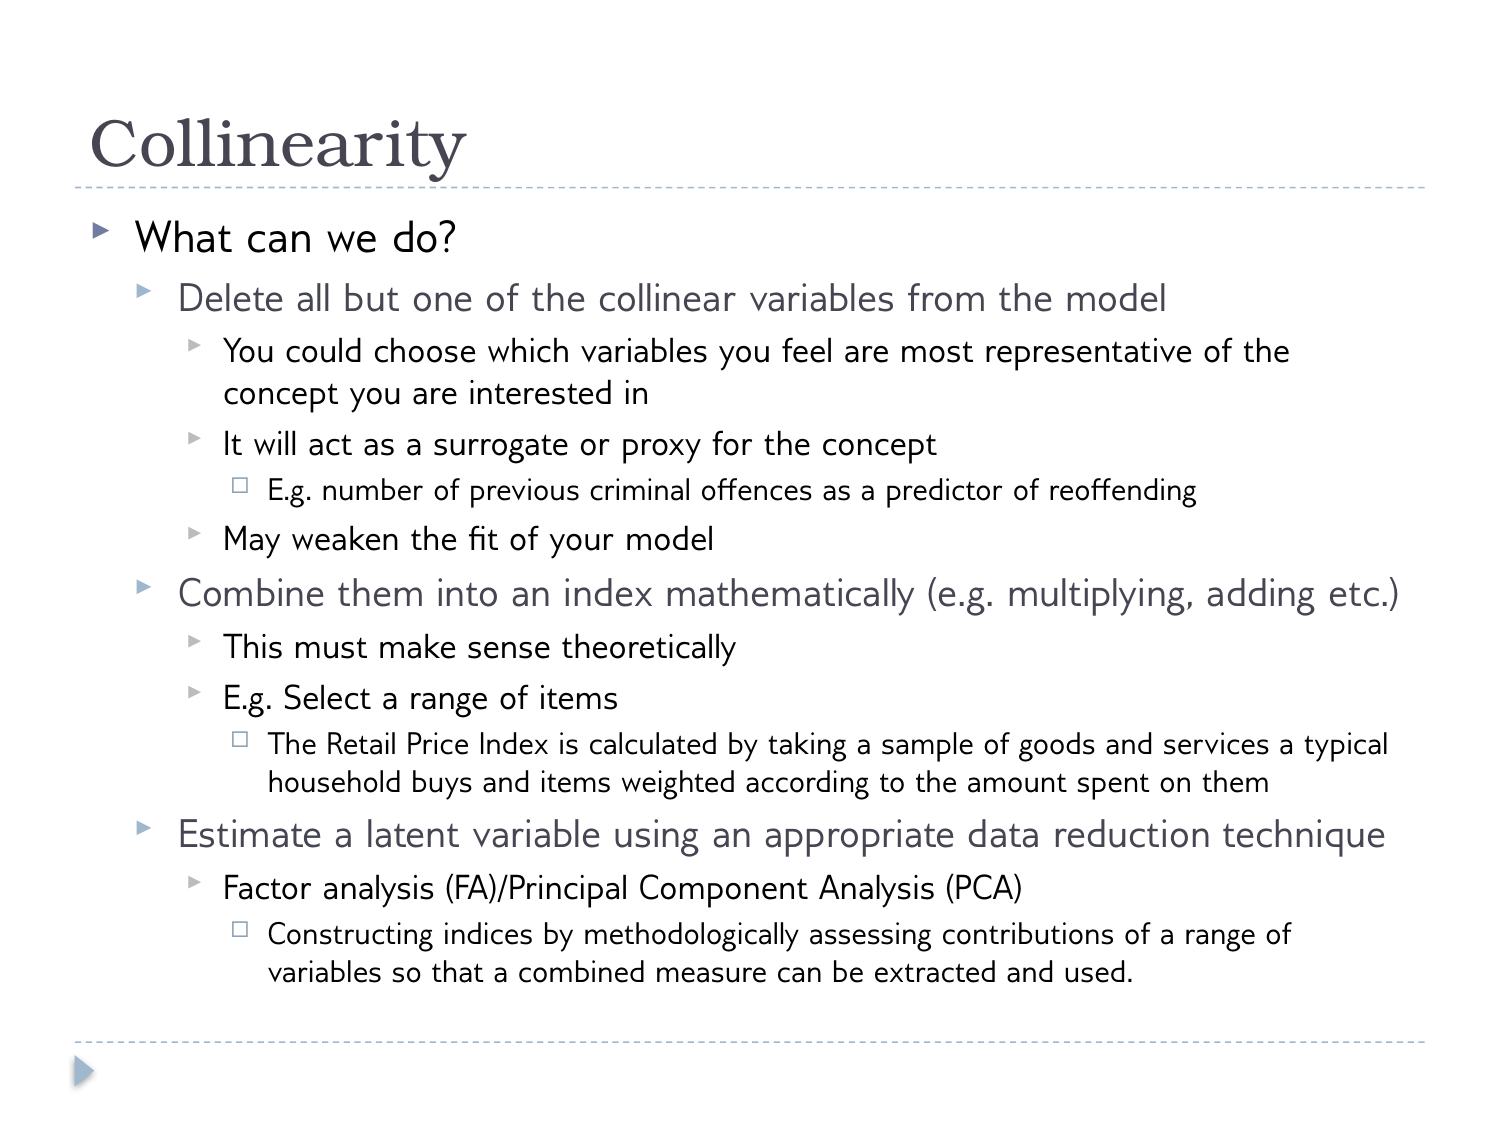

# Collinearity
What can we do?
Delete all but one of the collinear variables from the model
You could choose which variables you feel are most representative of the concept you are interested in
It will act as a surrogate or proxy for the concept
E.g. number of previous criminal offences as a predictor of reoffending
May weaken the fit of your model
Combine them into an index mathematically (e.g. multiplying, adding etc.)
This must make sense theoretically
E.g. Select a range of items
The Retail Price Index is calculated by taking a sample of goods and services a typical household buys and items weighted according to the amount spent on them
Estimate a latent variable using an appropriate data reduction technique
Factor analysis (FA)/Principal Component Analysis (PCA)
Constructing indices by methodologically assessing contributions of a range of variables so that a combined measure can be extracted and used.